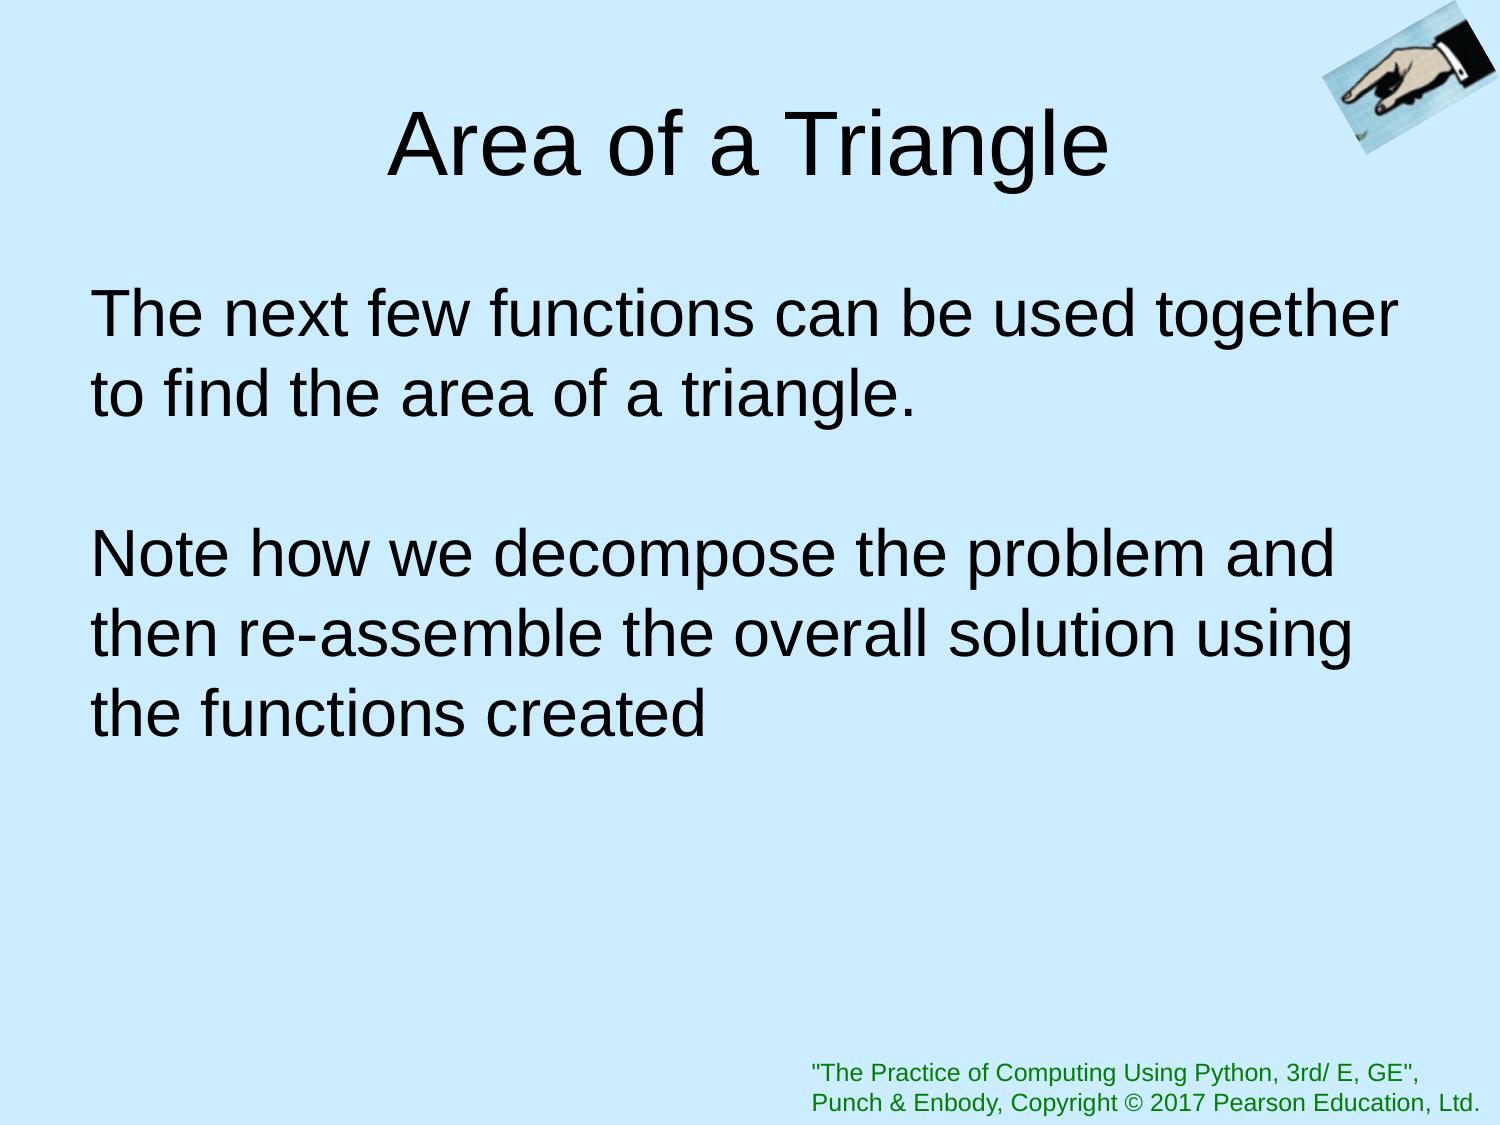

# Area of a Triangle
The next few functions can be used together to find the area of a triangle.

Note how we decompose the problem and then re-assemble the overall solution using the functions created